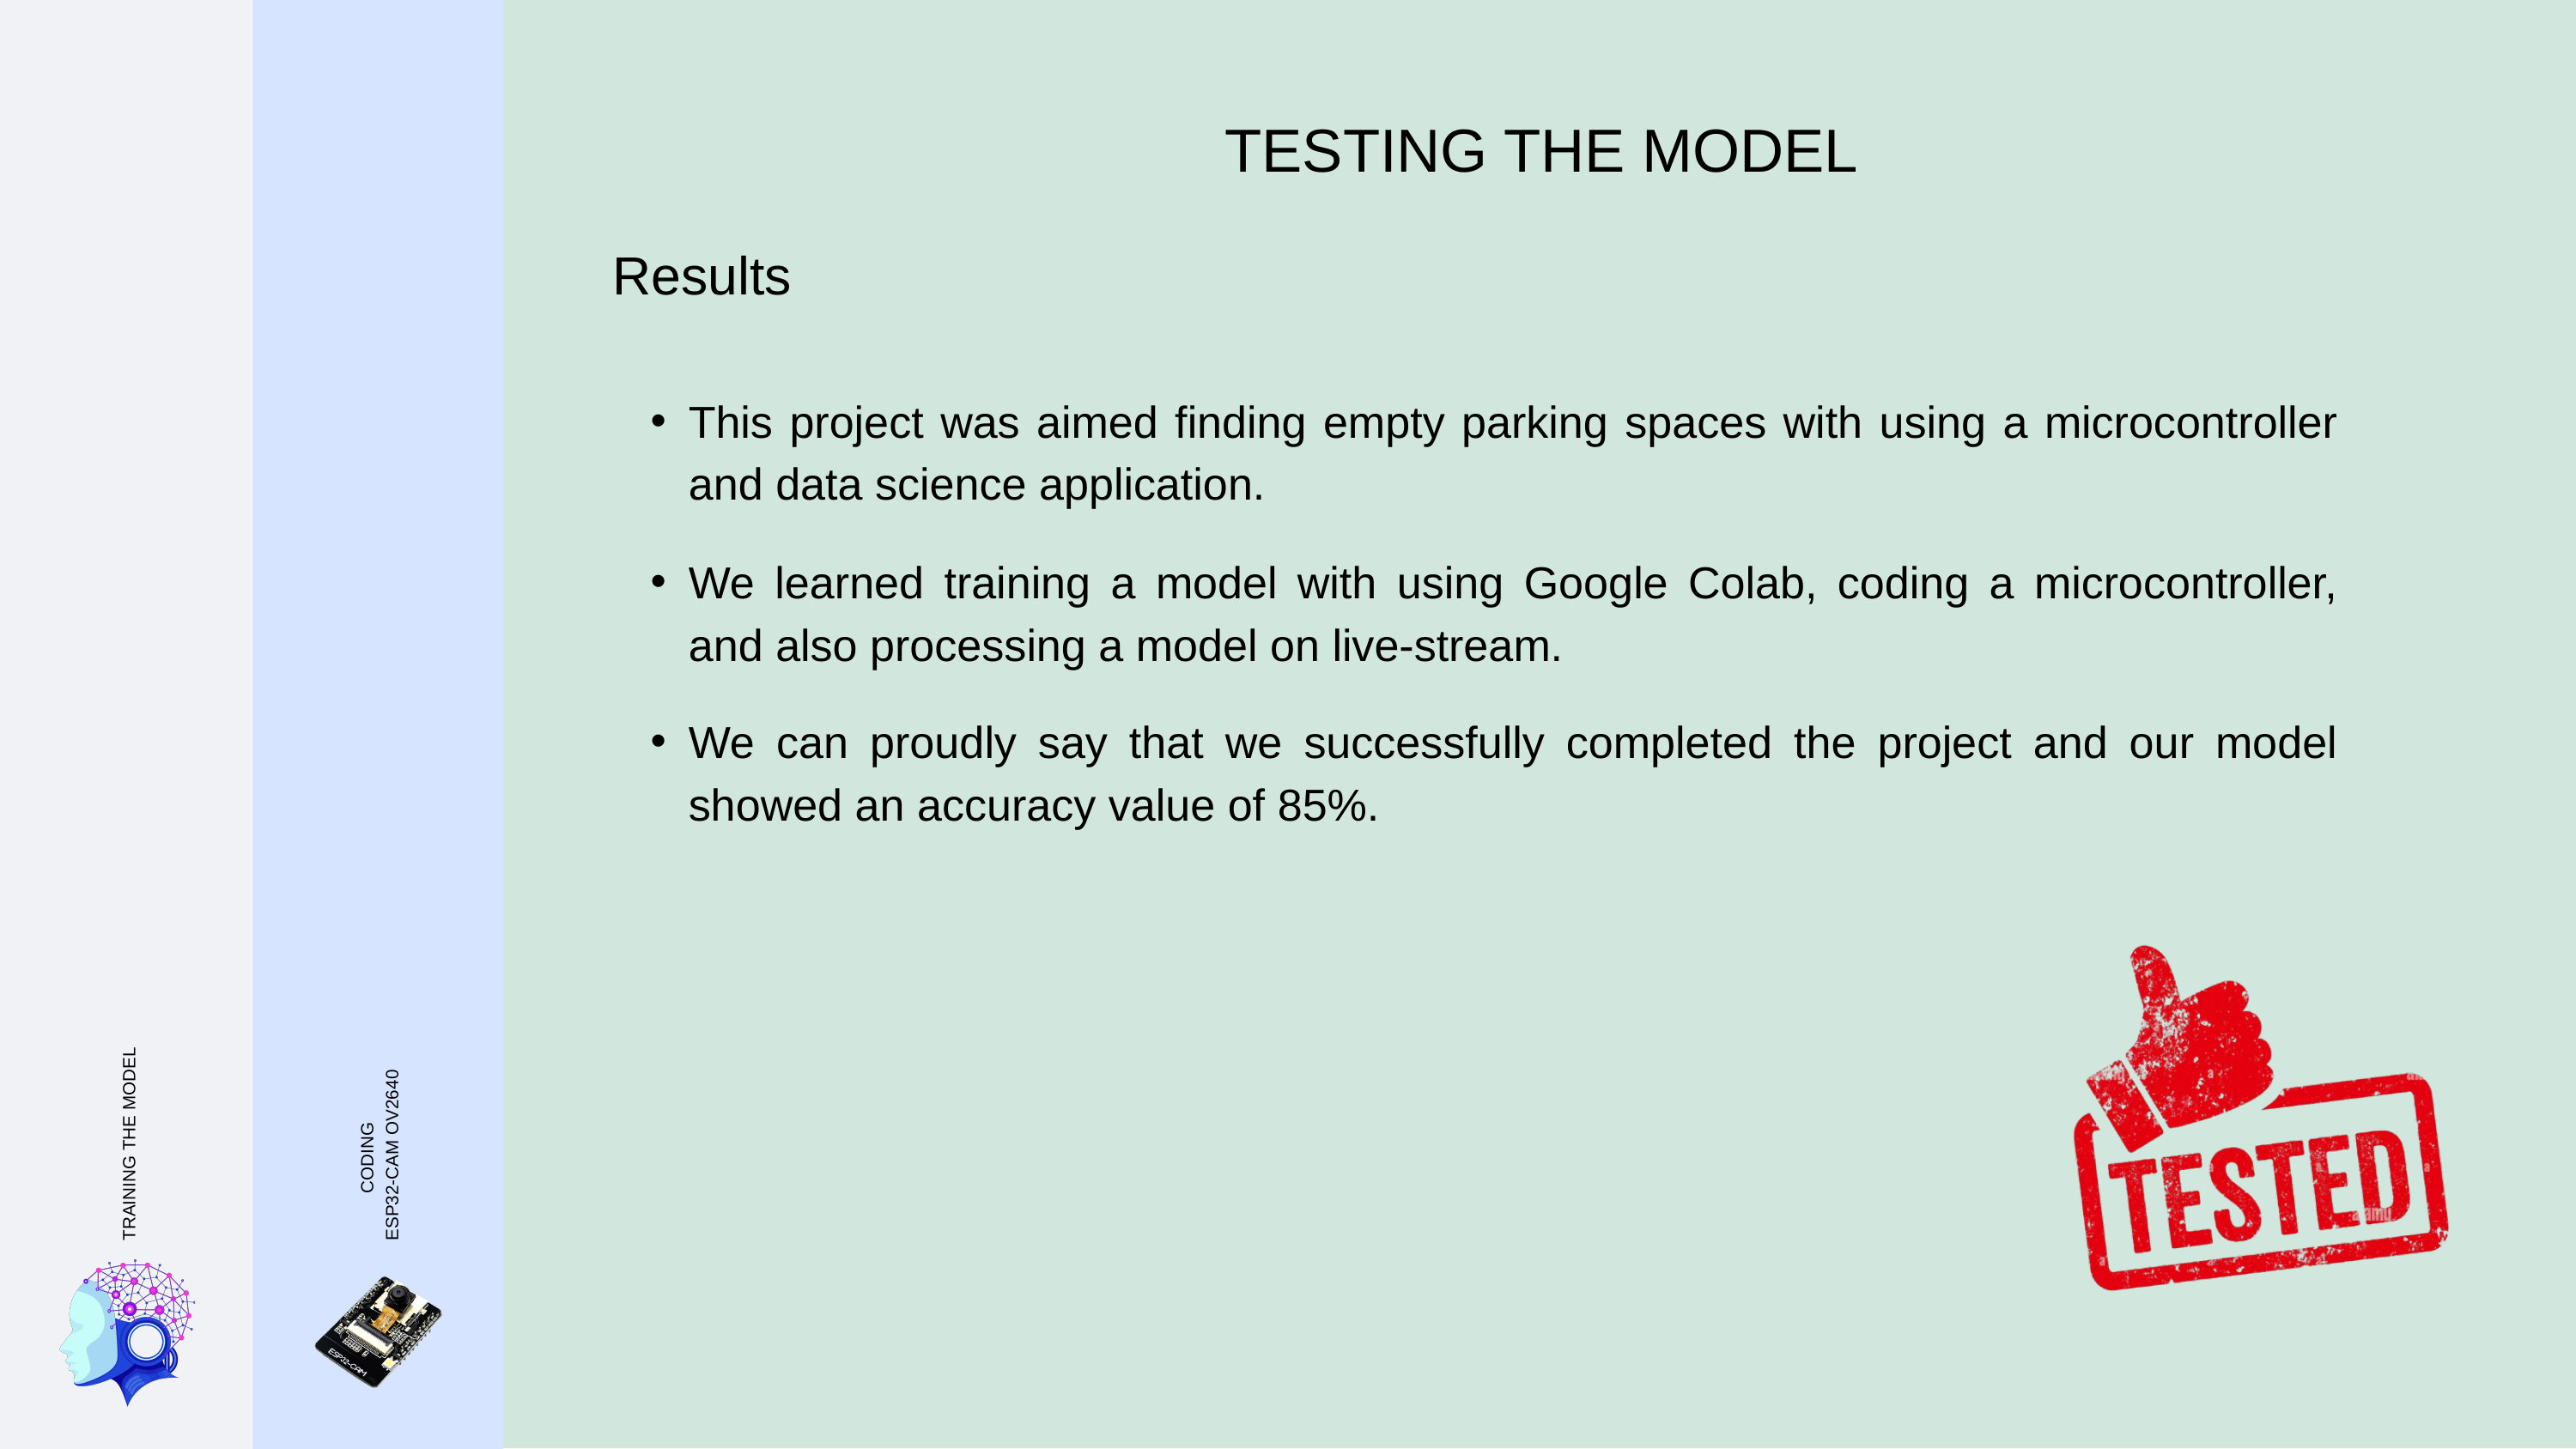

TESTING THE MODEL
Results
This project was aimed finding empty parking spaces with using a microcontroller and data science application.
We learned training a model with using Google Colab, coding a microcontroller, and also processing a model on live-stream.
We can proudly say that we successfully completed the project and our model showed an accuracy value of 85%.

TRAINING THE MODEL
CODING
 ESP32-CAM OV2640